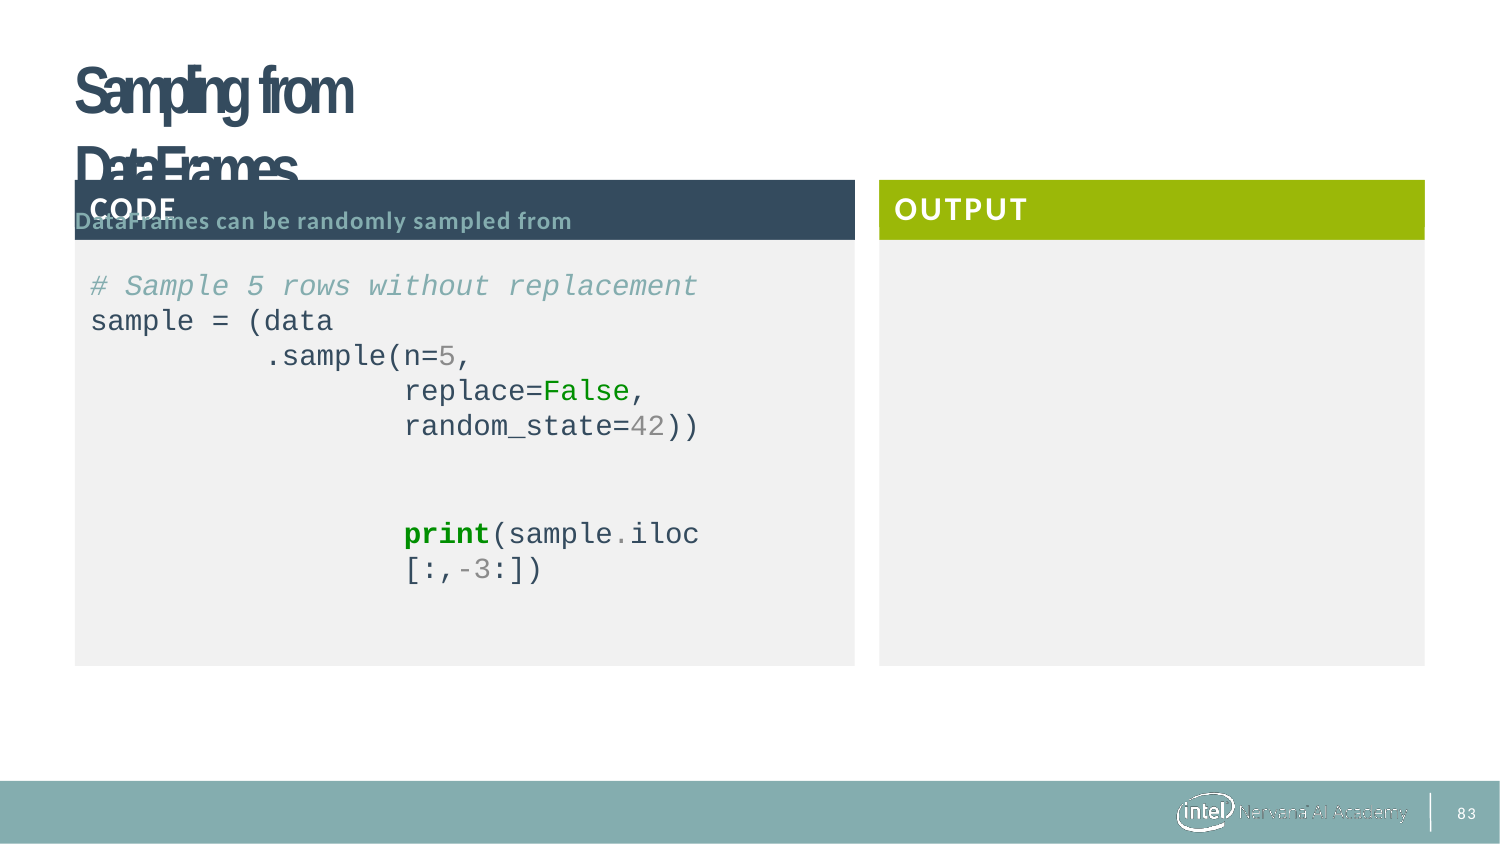

# Sampling from DataFrames
DataFrames can be randomly sampled from

CODE

OUTPUT

# Sample 5 rows without replacement
sample = (data
.sample(n=5,
replace=False,  random_state=42))

print(sample.iloc[:,-3:])
83